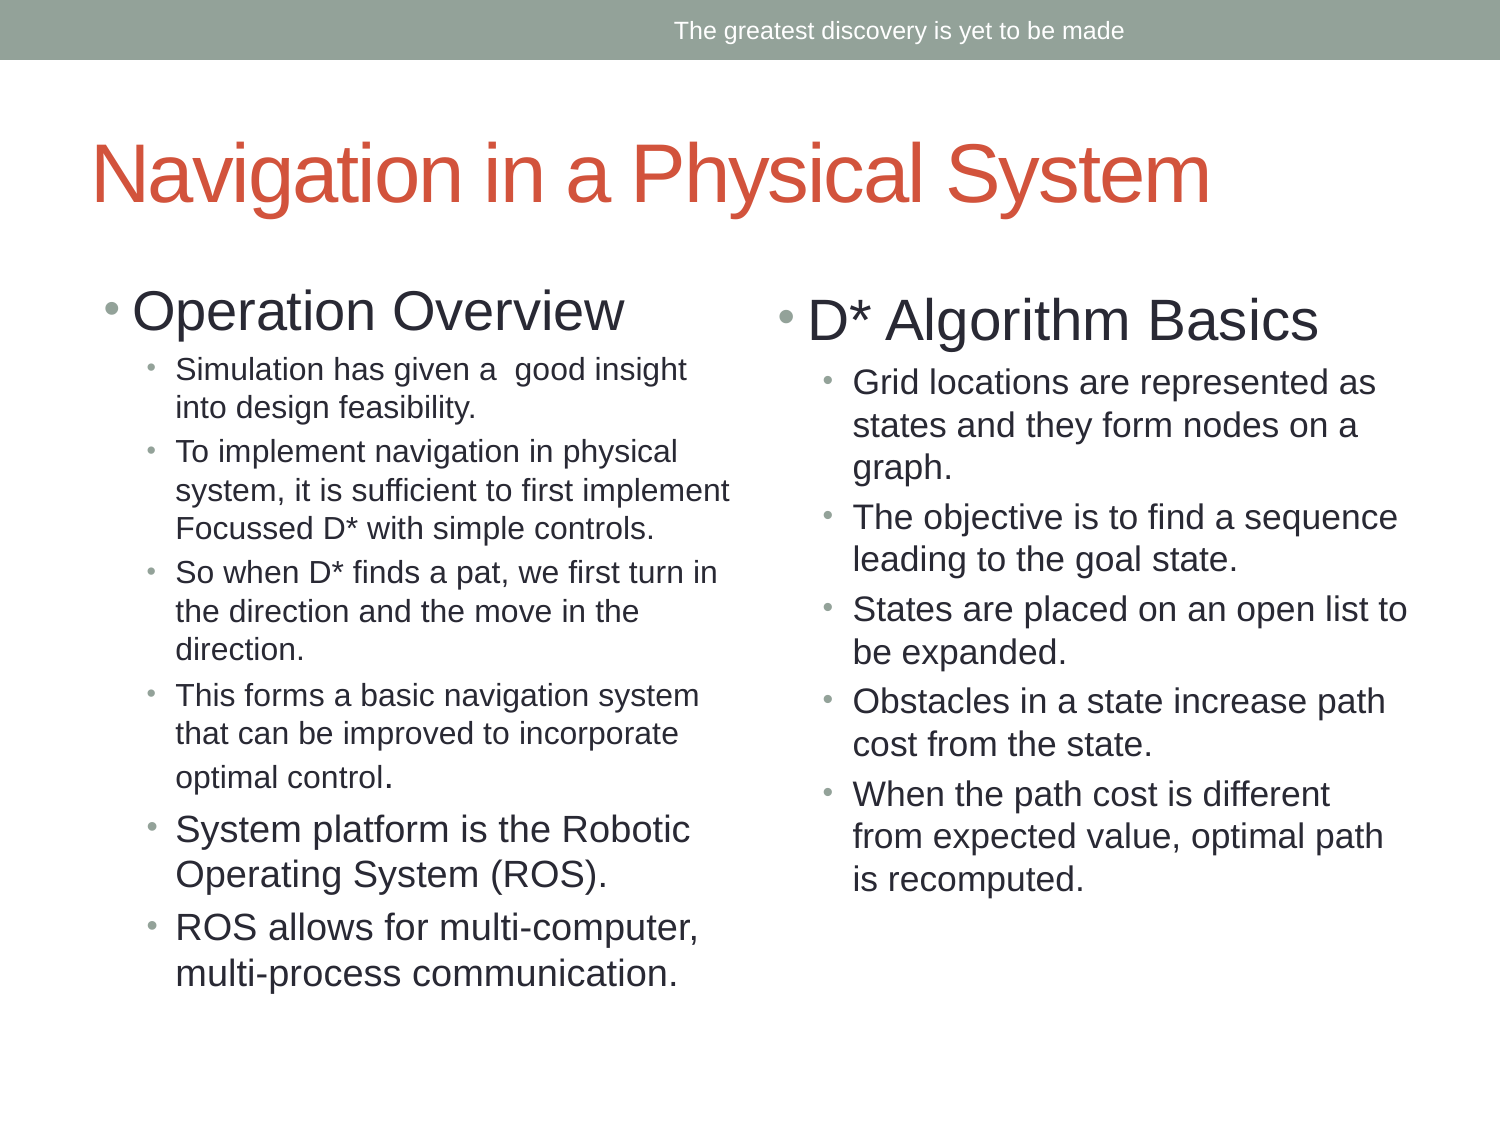

The greatest discovery is yet to be made
# Navigation in a Physical System
Operation Overview
Simulation has given a  good insight into design feasibility.
To implement navigation in physical system, it is sufficient to first implement Focussed D* with simple controls.
So when D* finds a pat, we first turn in the direction and the move in the direction.
This forms a basic navigation system that can be improved to incorporate optimal control.
System platform is the Robotic Operating System (ROS).
ROS allows for multi-computer, multi-process communication.

D* Algorithm Basics
Grid locations are represented as states and they form nodes on a graph.
The objective is to find a sequence leading to the goal state.
States are placed on an open list to be expanded.
Obstacles in a state increase path cost from the state.
When the path cost is different from expected value, optimal path is recomputed.